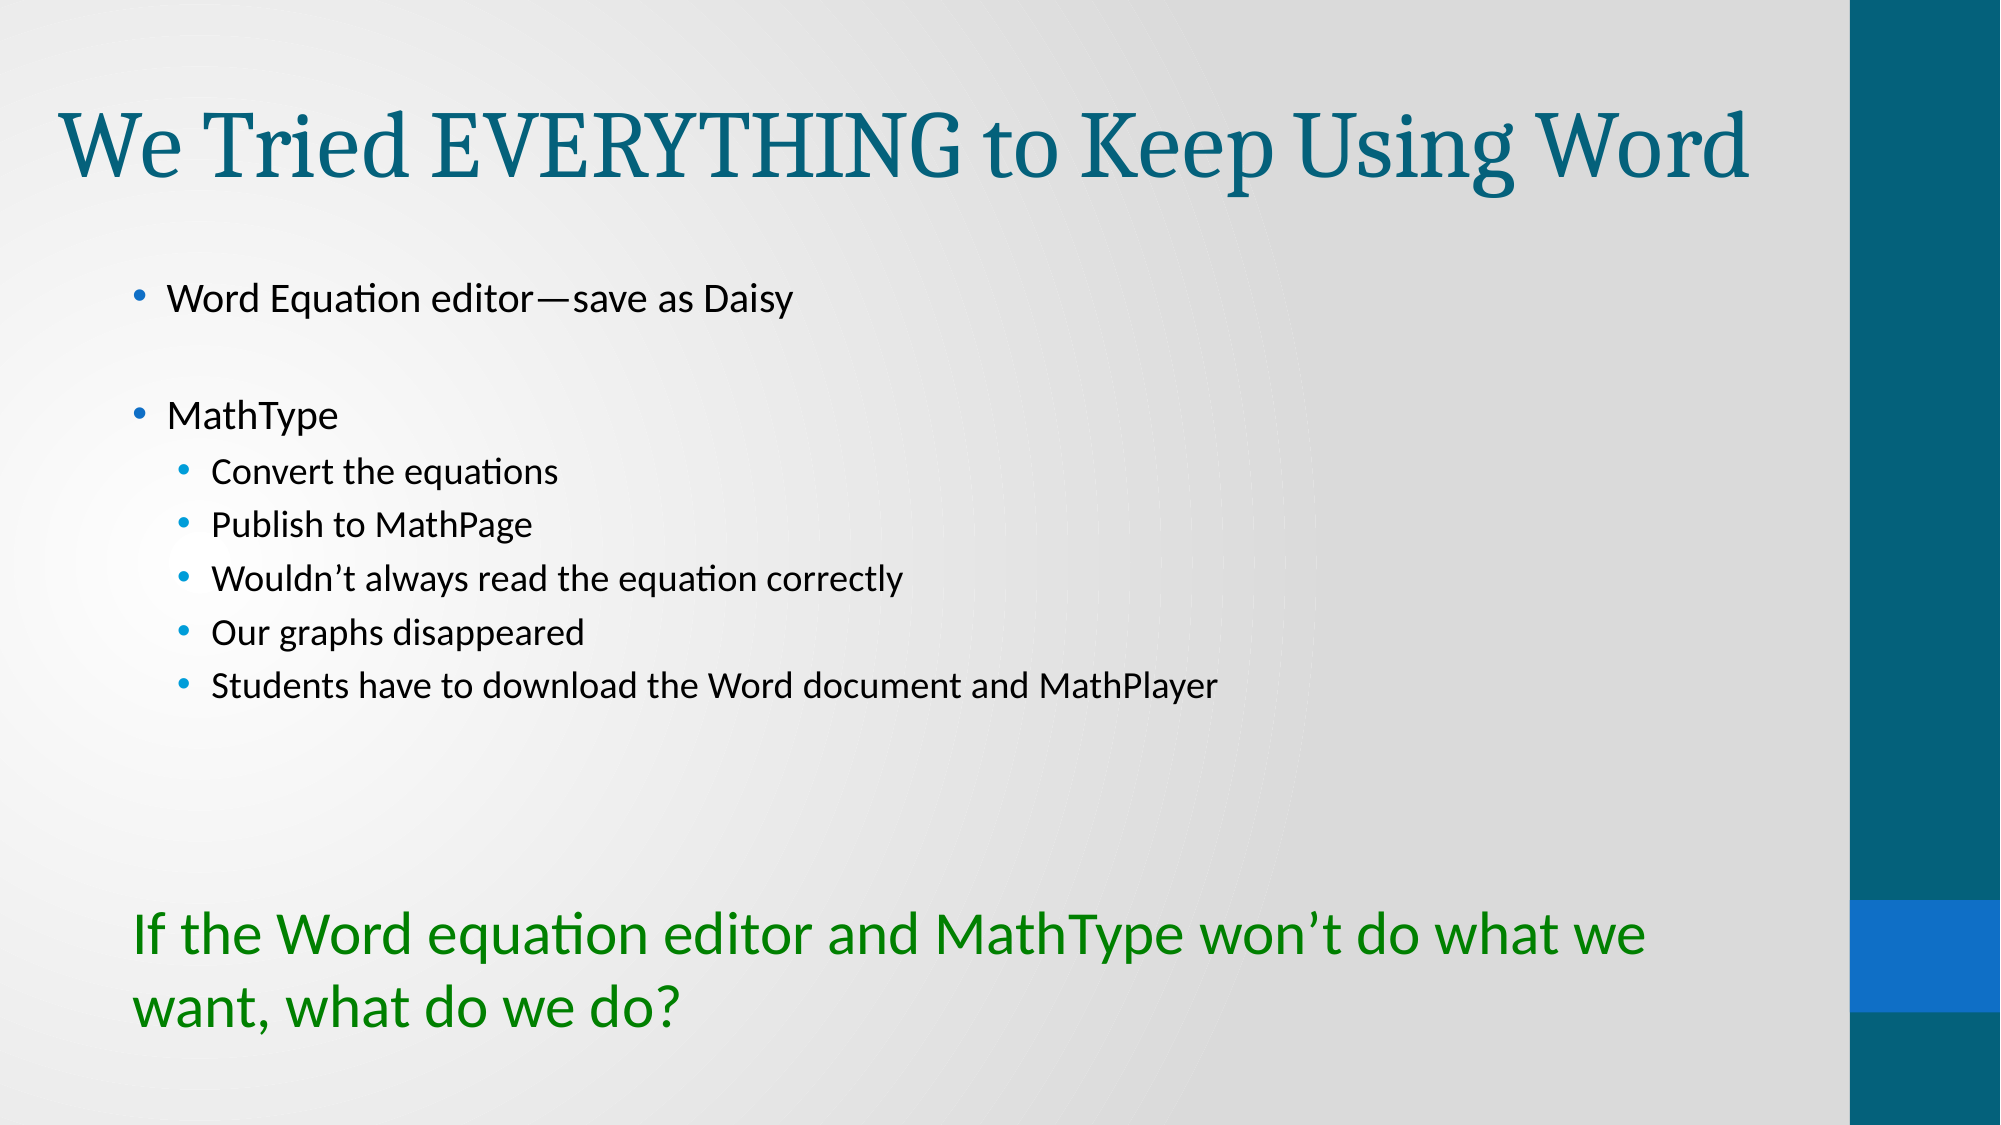

# We Tried EVERYTHING to Keep Using Word
Word Equation editor—save as Daisy

MathType
Convert the equations
Publish to MathPage
Wouldn’t always read the equation correctly
Our graphs disappeared
Students have to download the Word document and MathPlayer

If the Word equation editor and MathType won’t do what we want, what do we do?